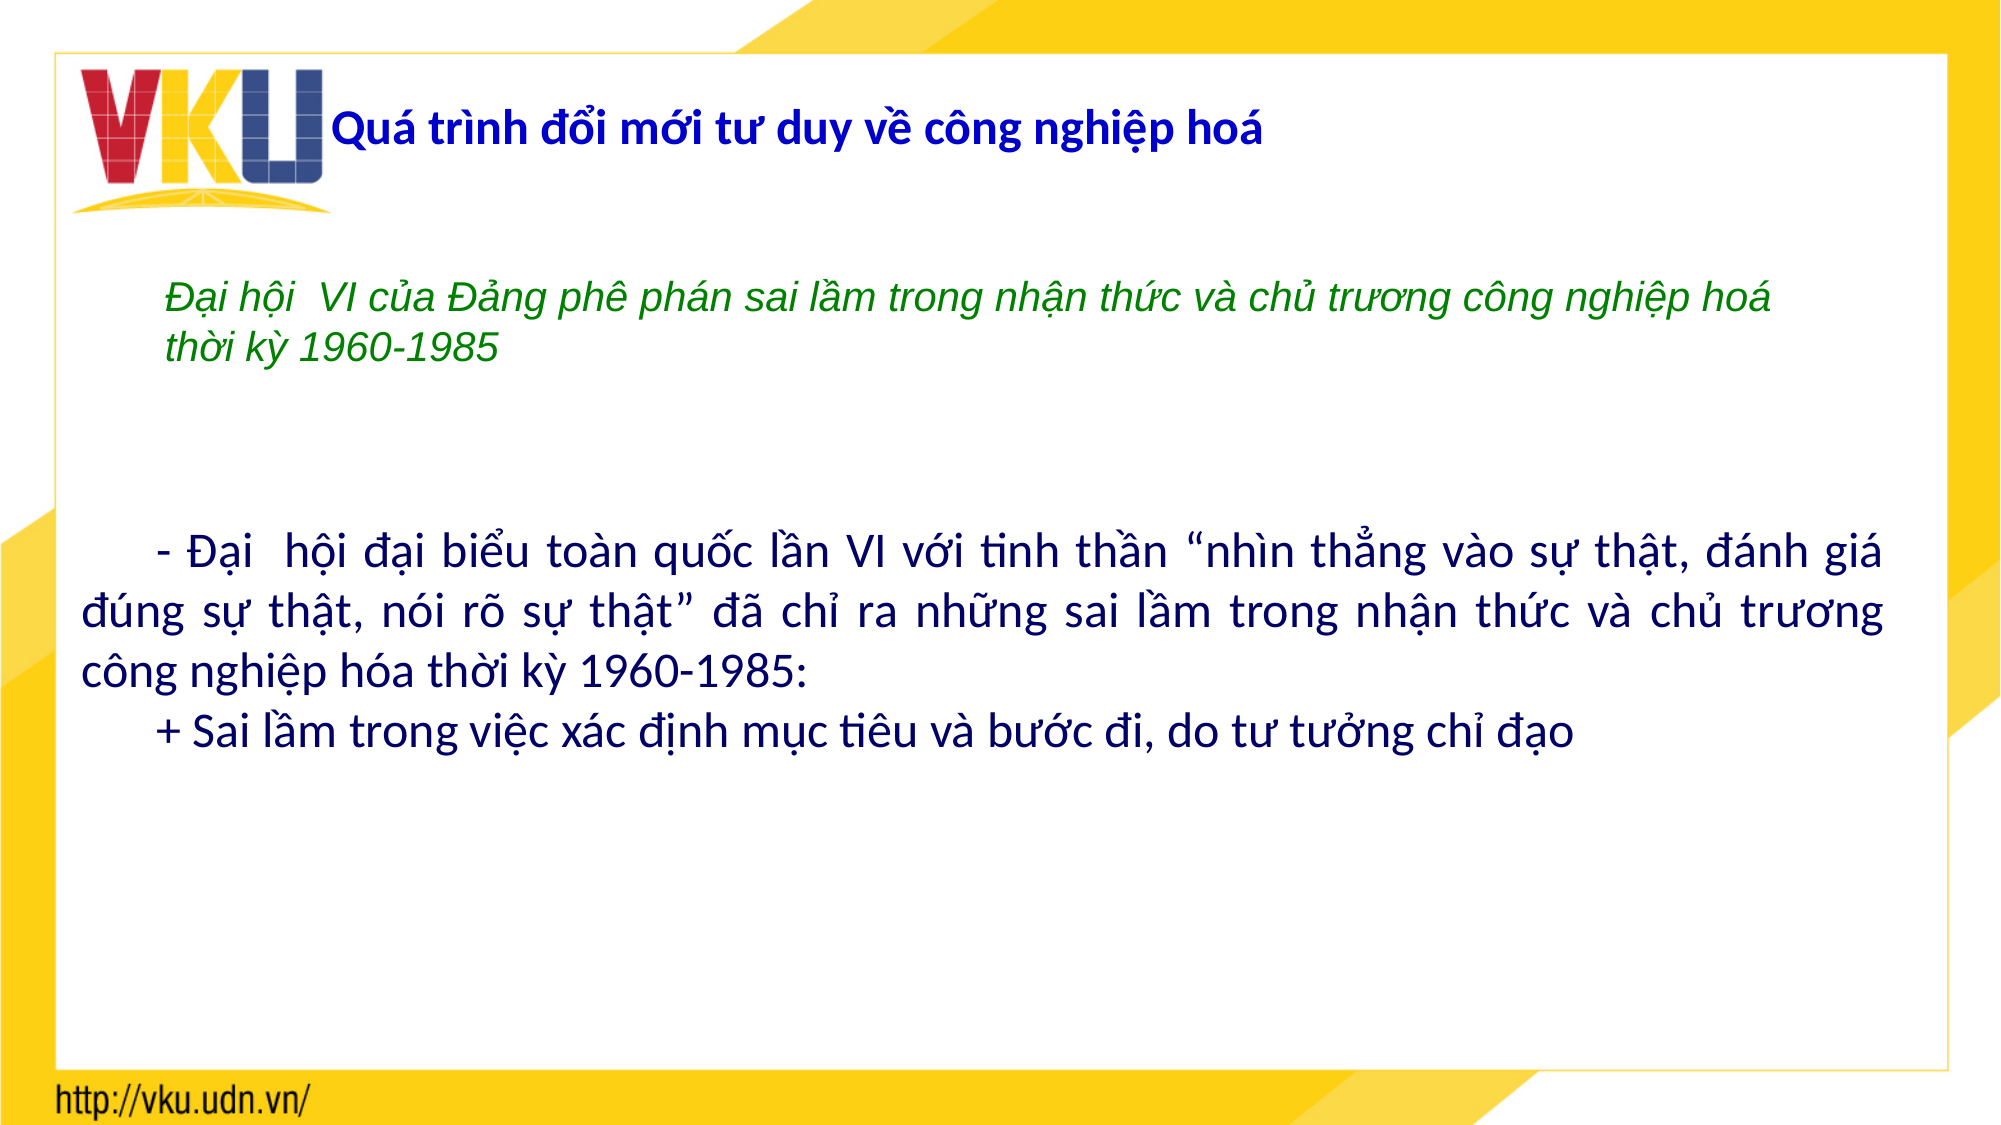

Quá trình đổi mới tư duy về công nghiệp hoá
Đại hội  VI của Đảng phê phán sai lầm trong nhận thức và chủ trương công nghiệp hoá thời kỳ 1960-1985
- Đại  hội đại biểu toàn quốc lần VI với tinh thần “nhìn thẳng vào sự thật, đánh giá đúng sự thật, nói rõ sự thật” đã chỉ ra những sai lầm trong nhận thức và chủ trương công nghiệp hóa thời kỳ 1960-1985:
+ Sai lầm trong việc xác định mục tiêu và bước đi, do tư tưởng chỉ đạo